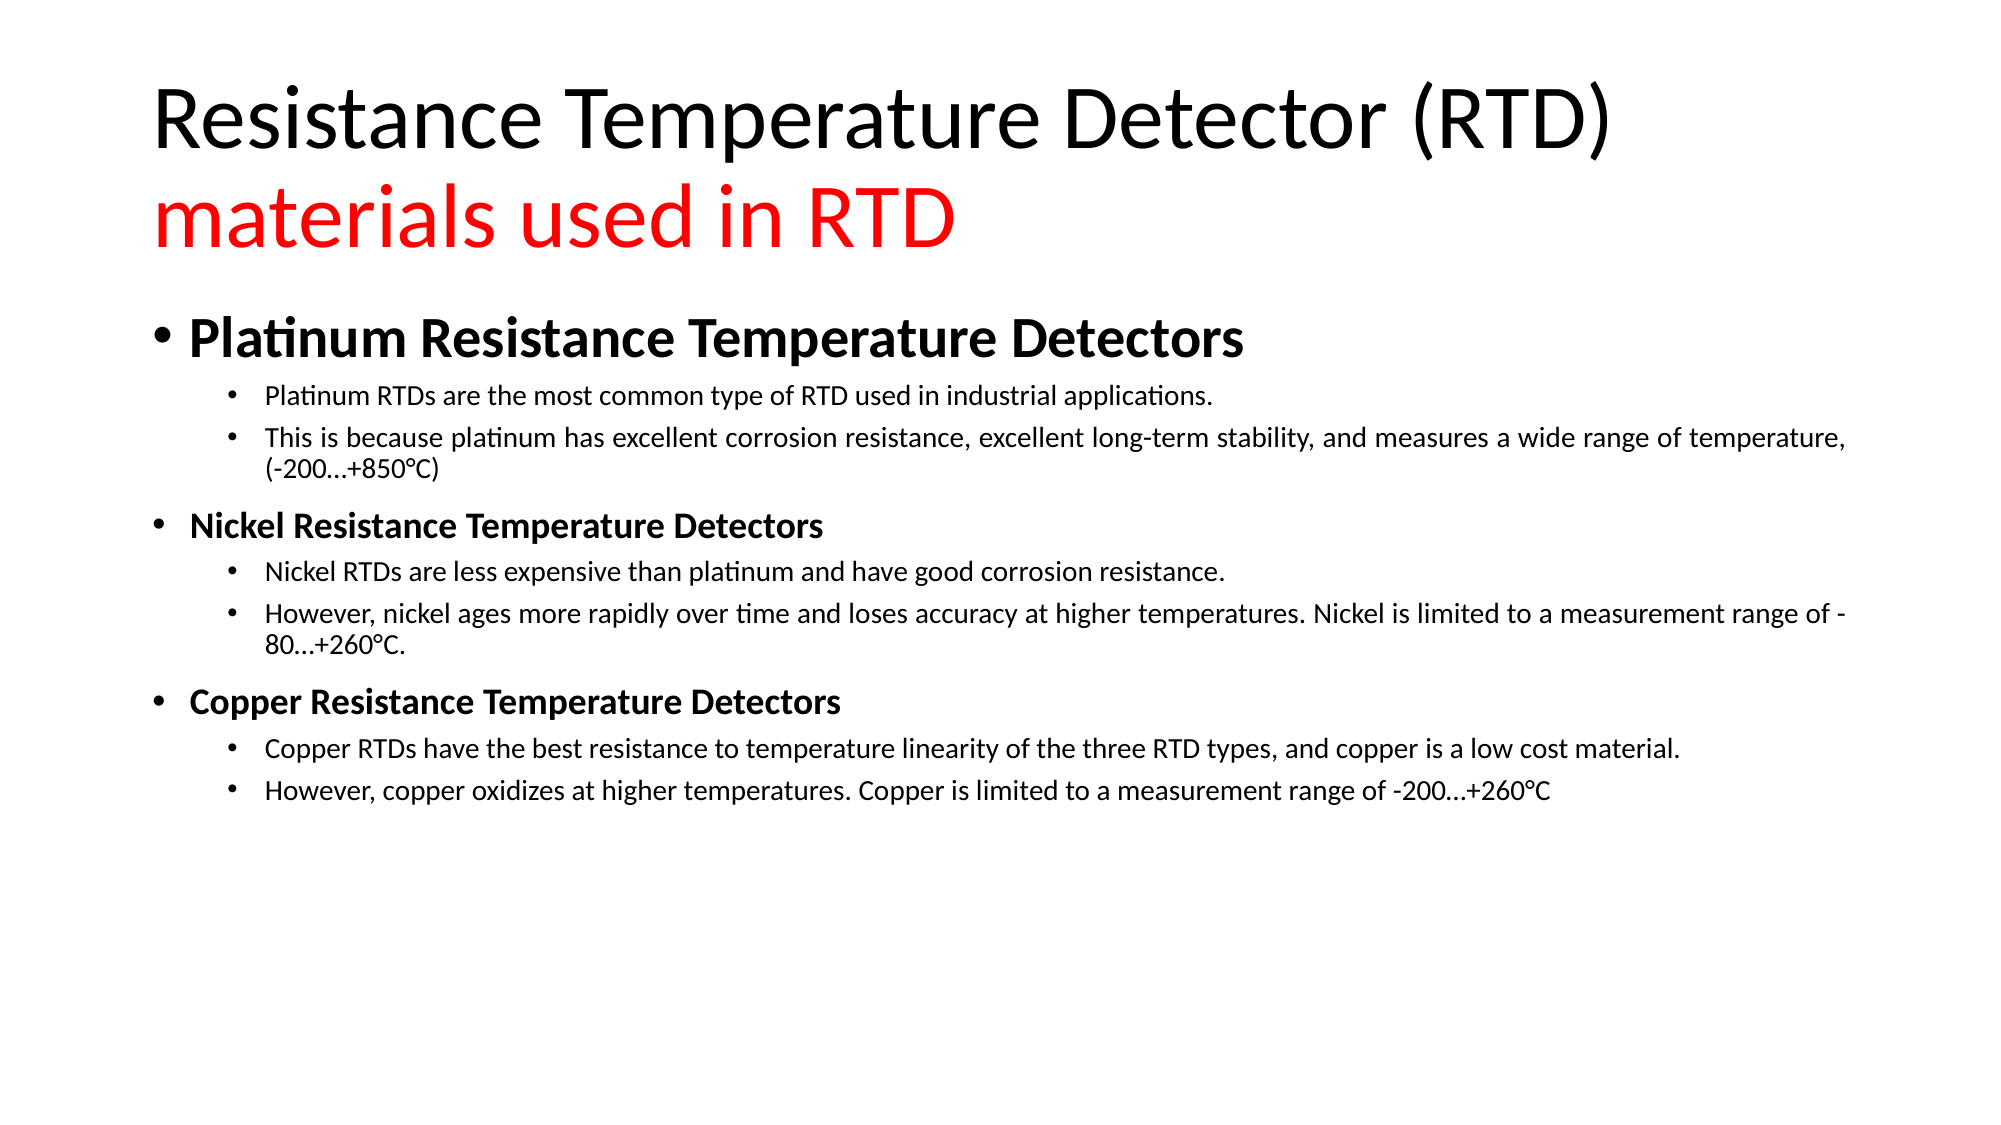

# Resistance Temperature Detector (RTD) materials used in RTD
Platinum Resistance Temperature Detectors
Platinum RTDs are the most common type of RTD used in industrial applications.
This is because platinum has excellent corrosion resistance, excellent long-term stability, and measures a wide range of temperature, (-200…+850°C)
Nickel Resistance Temperature Detectors
Nickel RTDs are less expensive than platinum and have good corrosion resistance.
However, nickel ages more rapidly over time and loses accuracy at higher temperatures. Nickel is limited to a measurement range of -80…+260°C.
Copper Resistance Temperature Detectors
Copper RTDs have the best resistance to temperature linearity of the three RTD types, and copper is a low cost material.
However, copper oxidizes at higher temperatures. Copper is limited to a measurement range of -200…+260°C